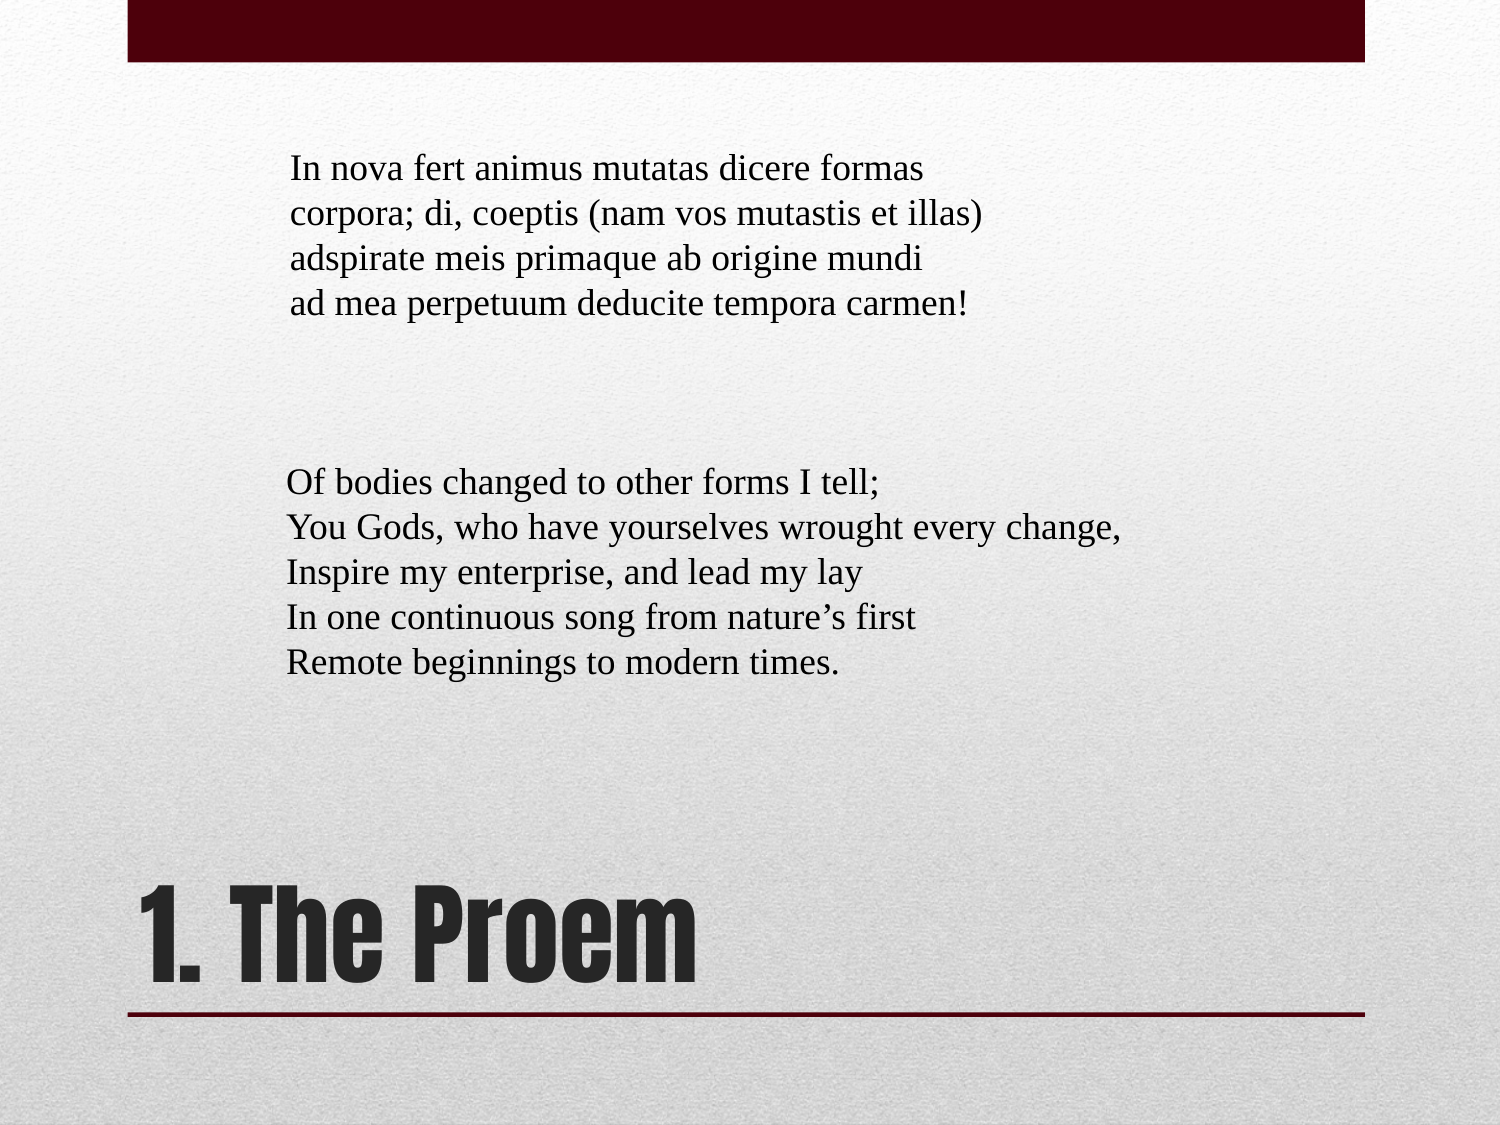

In nova fert animus mutatas dicere formas
corpora; di, coeptis (nam vos mutastis et illas)
adspirate meis primaque ab origine mundi
ad mea perpetuum deducite tempora carmen!
Of bodies changed to other forms I tell;
You Gods, who have yourselves wrought every change,
Inspire my enterprise, and lead my lay
In one continuous song from nature’s first
Remote beginnings to modern times.

# 1. The Proem